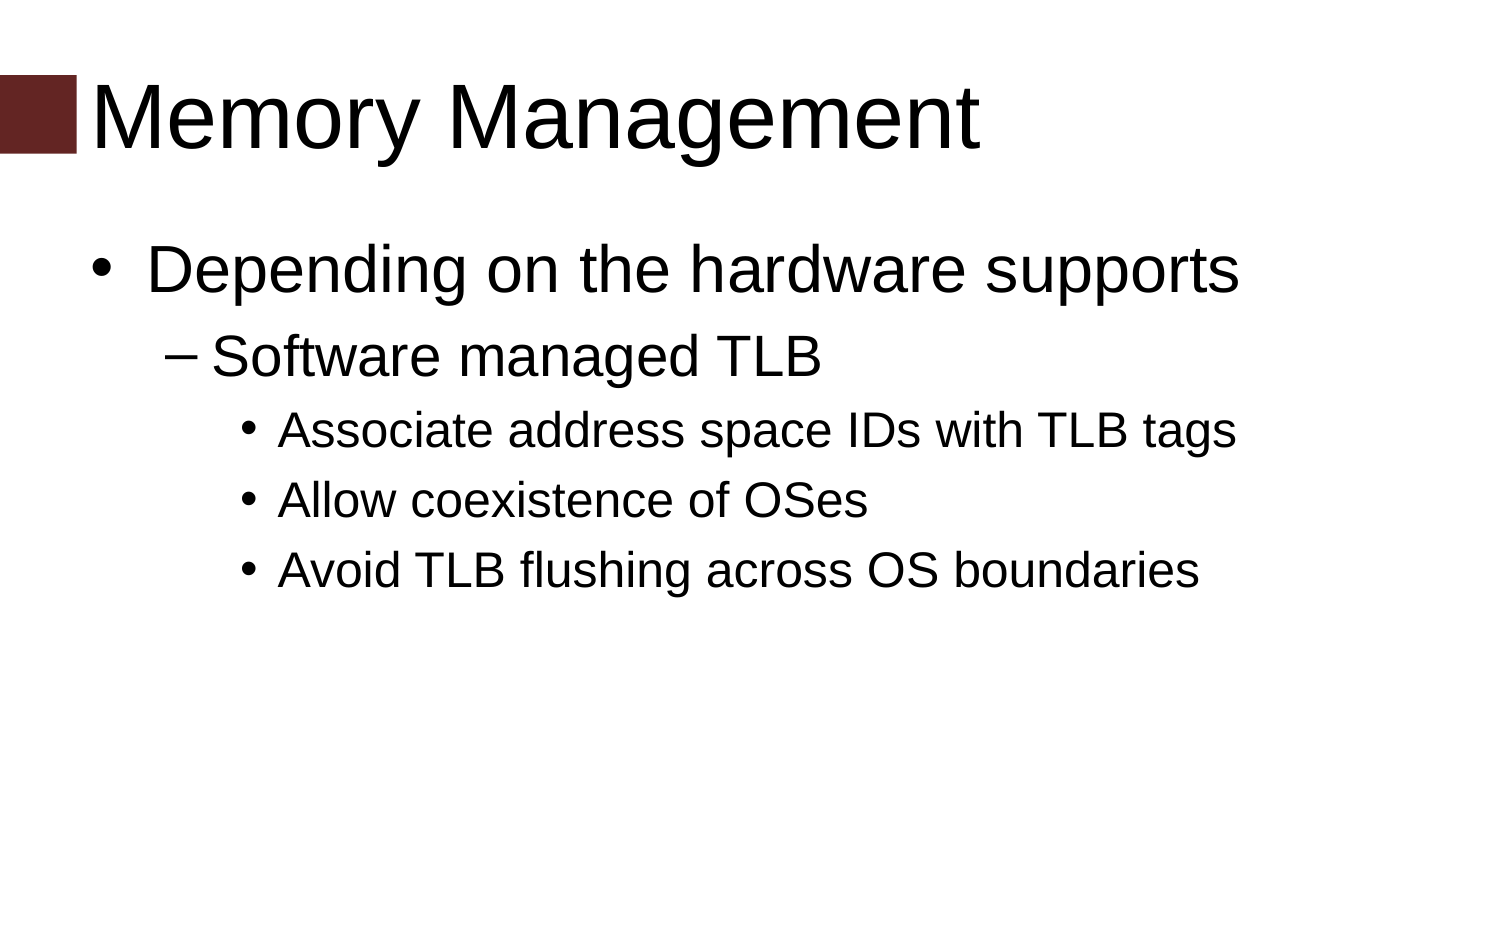

# Memory Management
Depending on the hardware supports
Software managed TLB
Associate address space IDs with TLB tags
Allow coexistence of OSes
Avoid TLB flushing across OS boundaries